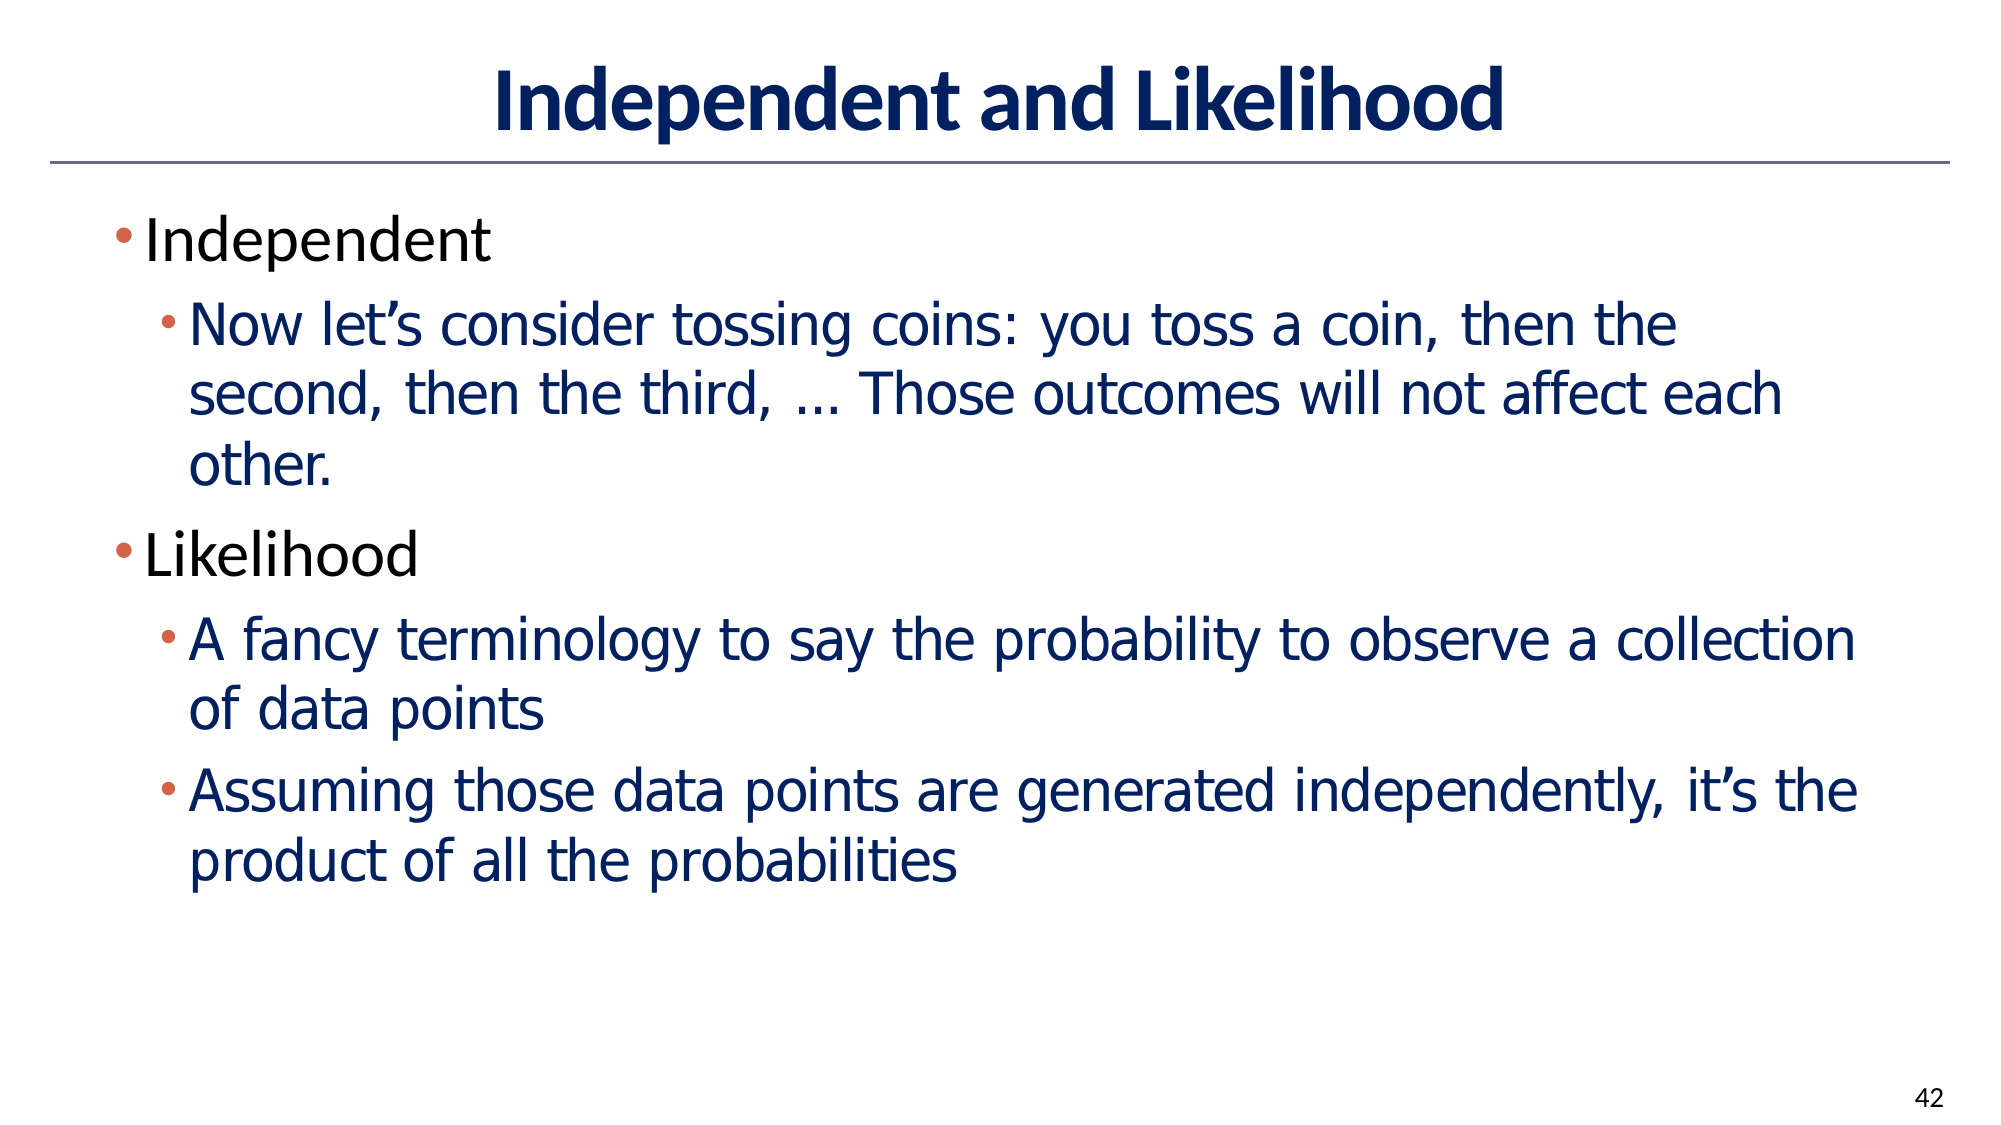

# Independent and Likelihood
Independent
Now let’s consider tossing coins: you toss a coin, then the second, then the third, … Those outcomes will not affect each other.
Likelihood
A fancy terminology to say the probability to observe a collection of data points
Assuming those data points are generated independently, it’s the product of all the probabilities
42